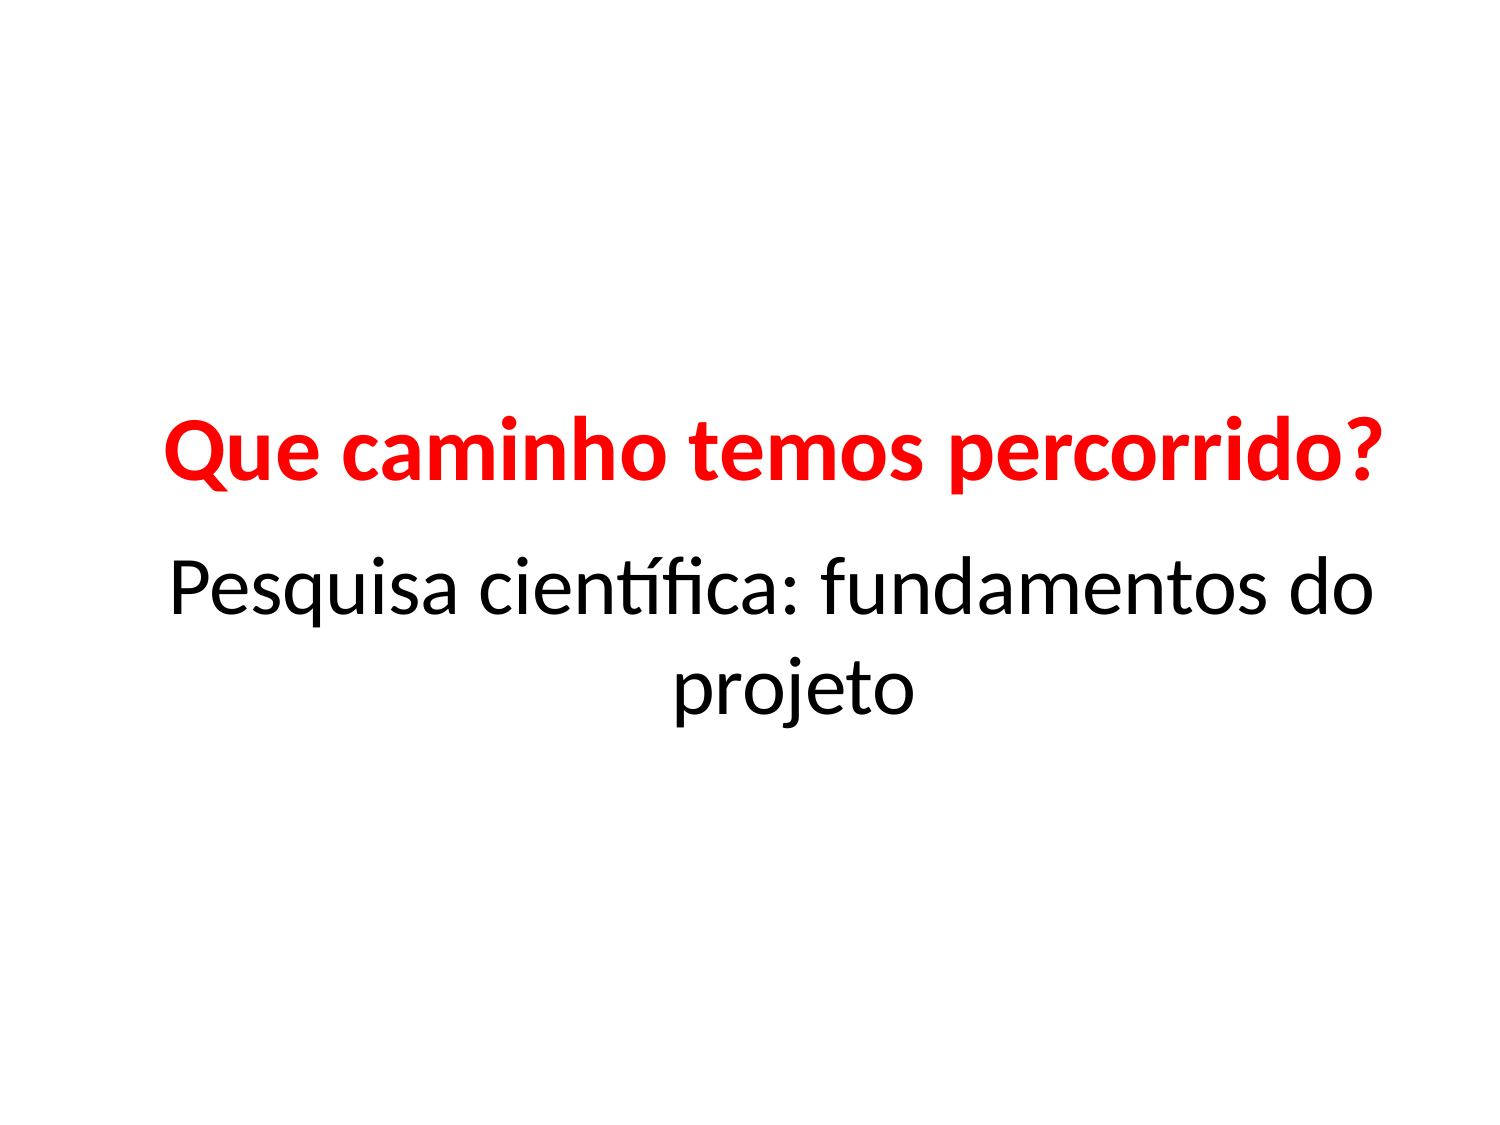

# Que caminho temos percorrido?
Pesquisa científica: fundamentos do  projeto